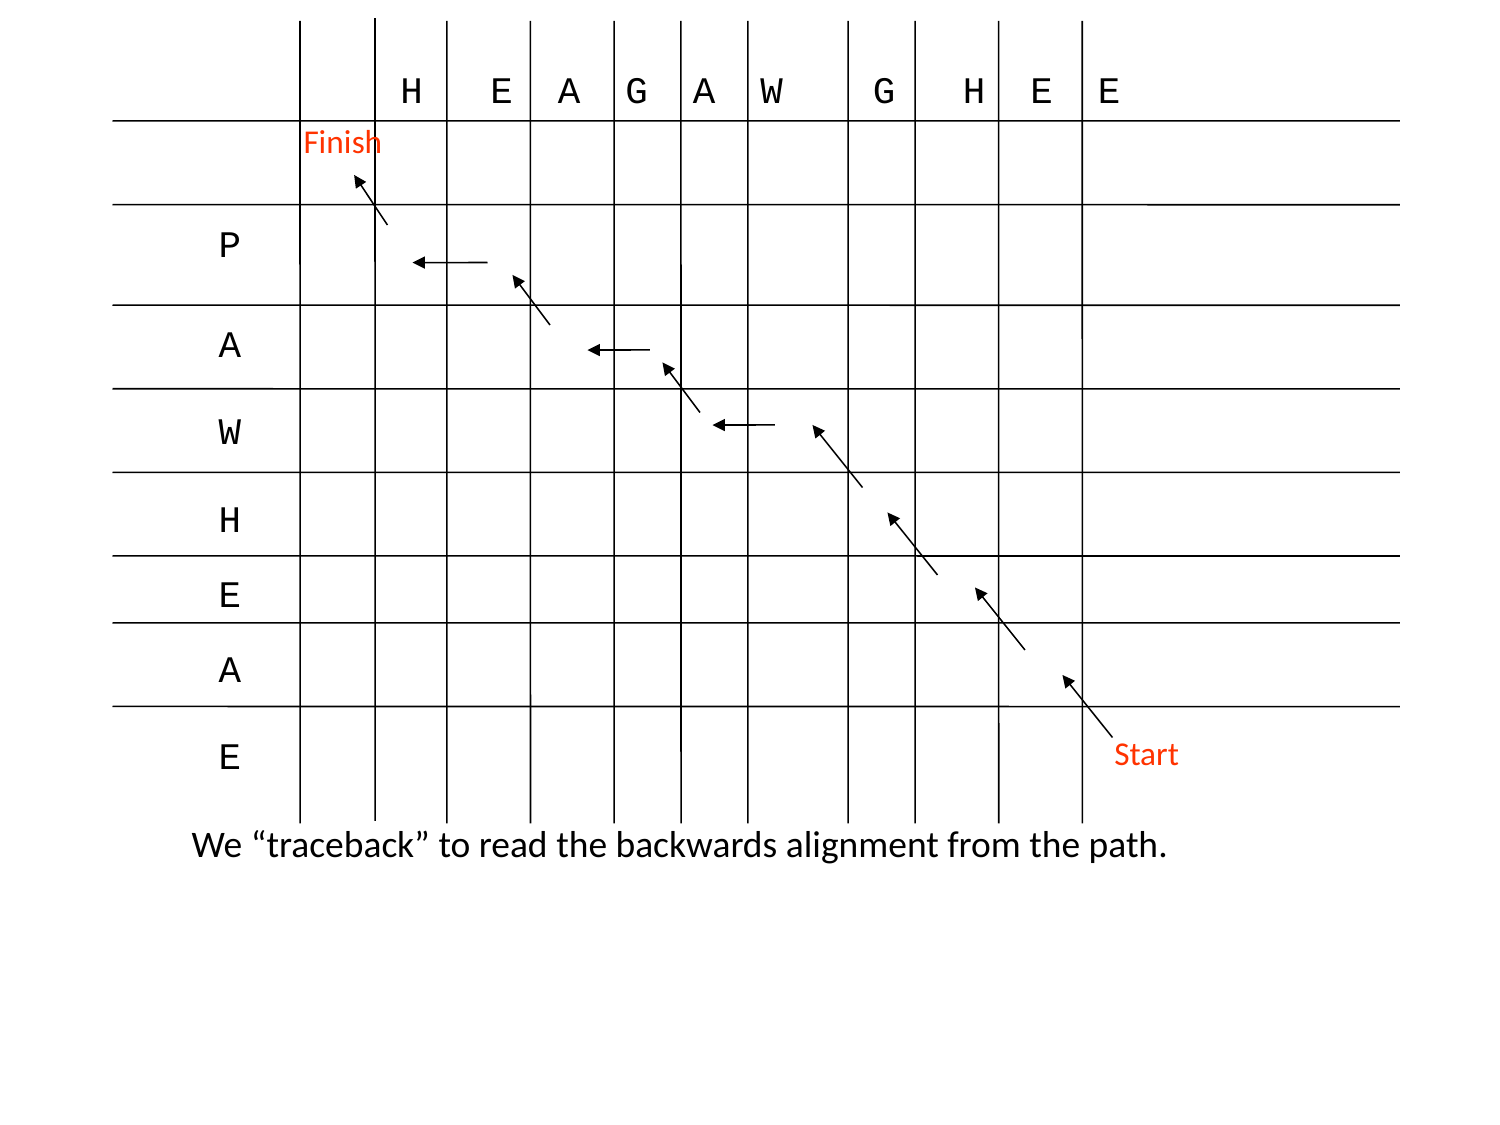

H   E  A  G  A  W    G   H  E  E
Finish

P

A

W

H

E

A

E
Start
We “traceback” to read the backwards alignment from the path.